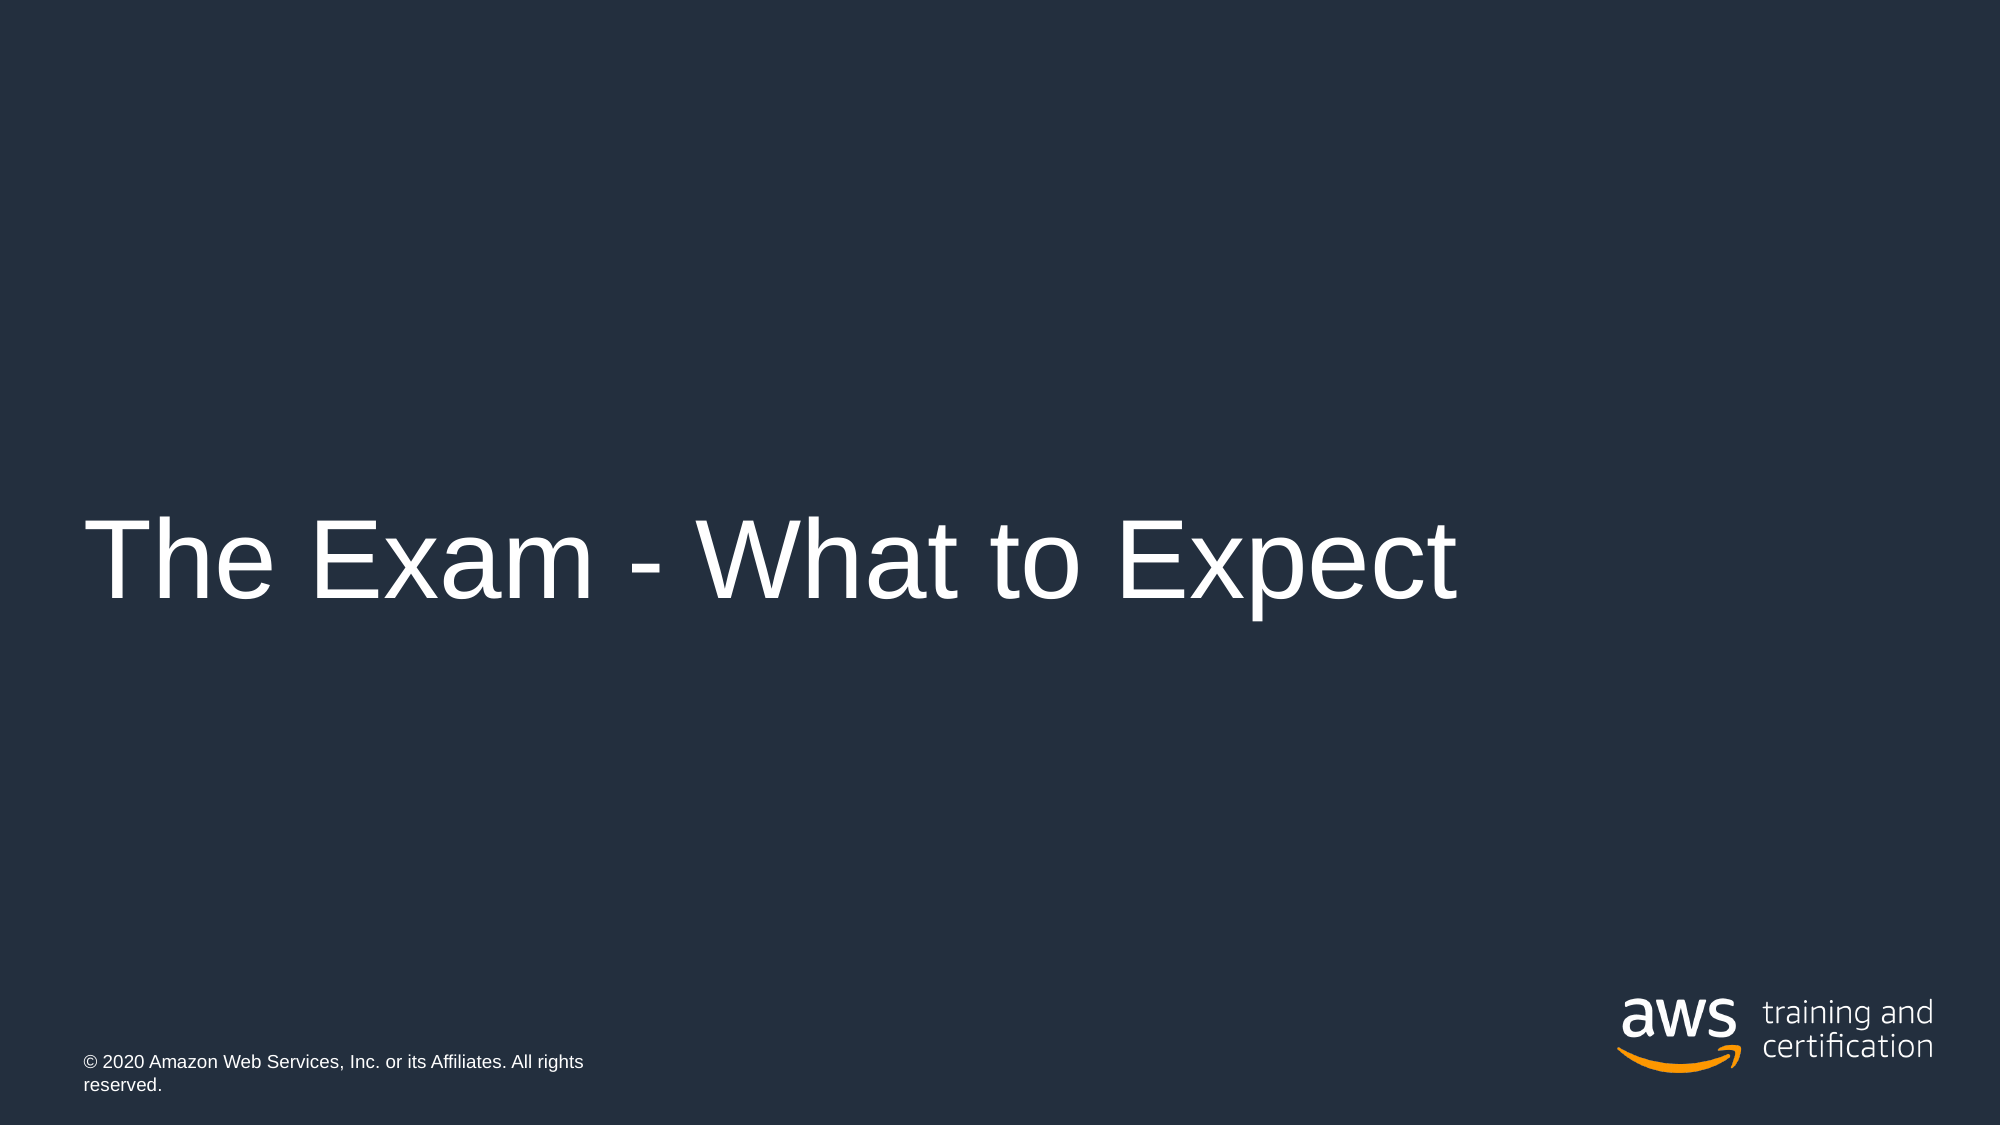

# The Exam - What to Expect
© 2020 Amazon Web Services, Inc. or its Affiliates. All rights reserved.